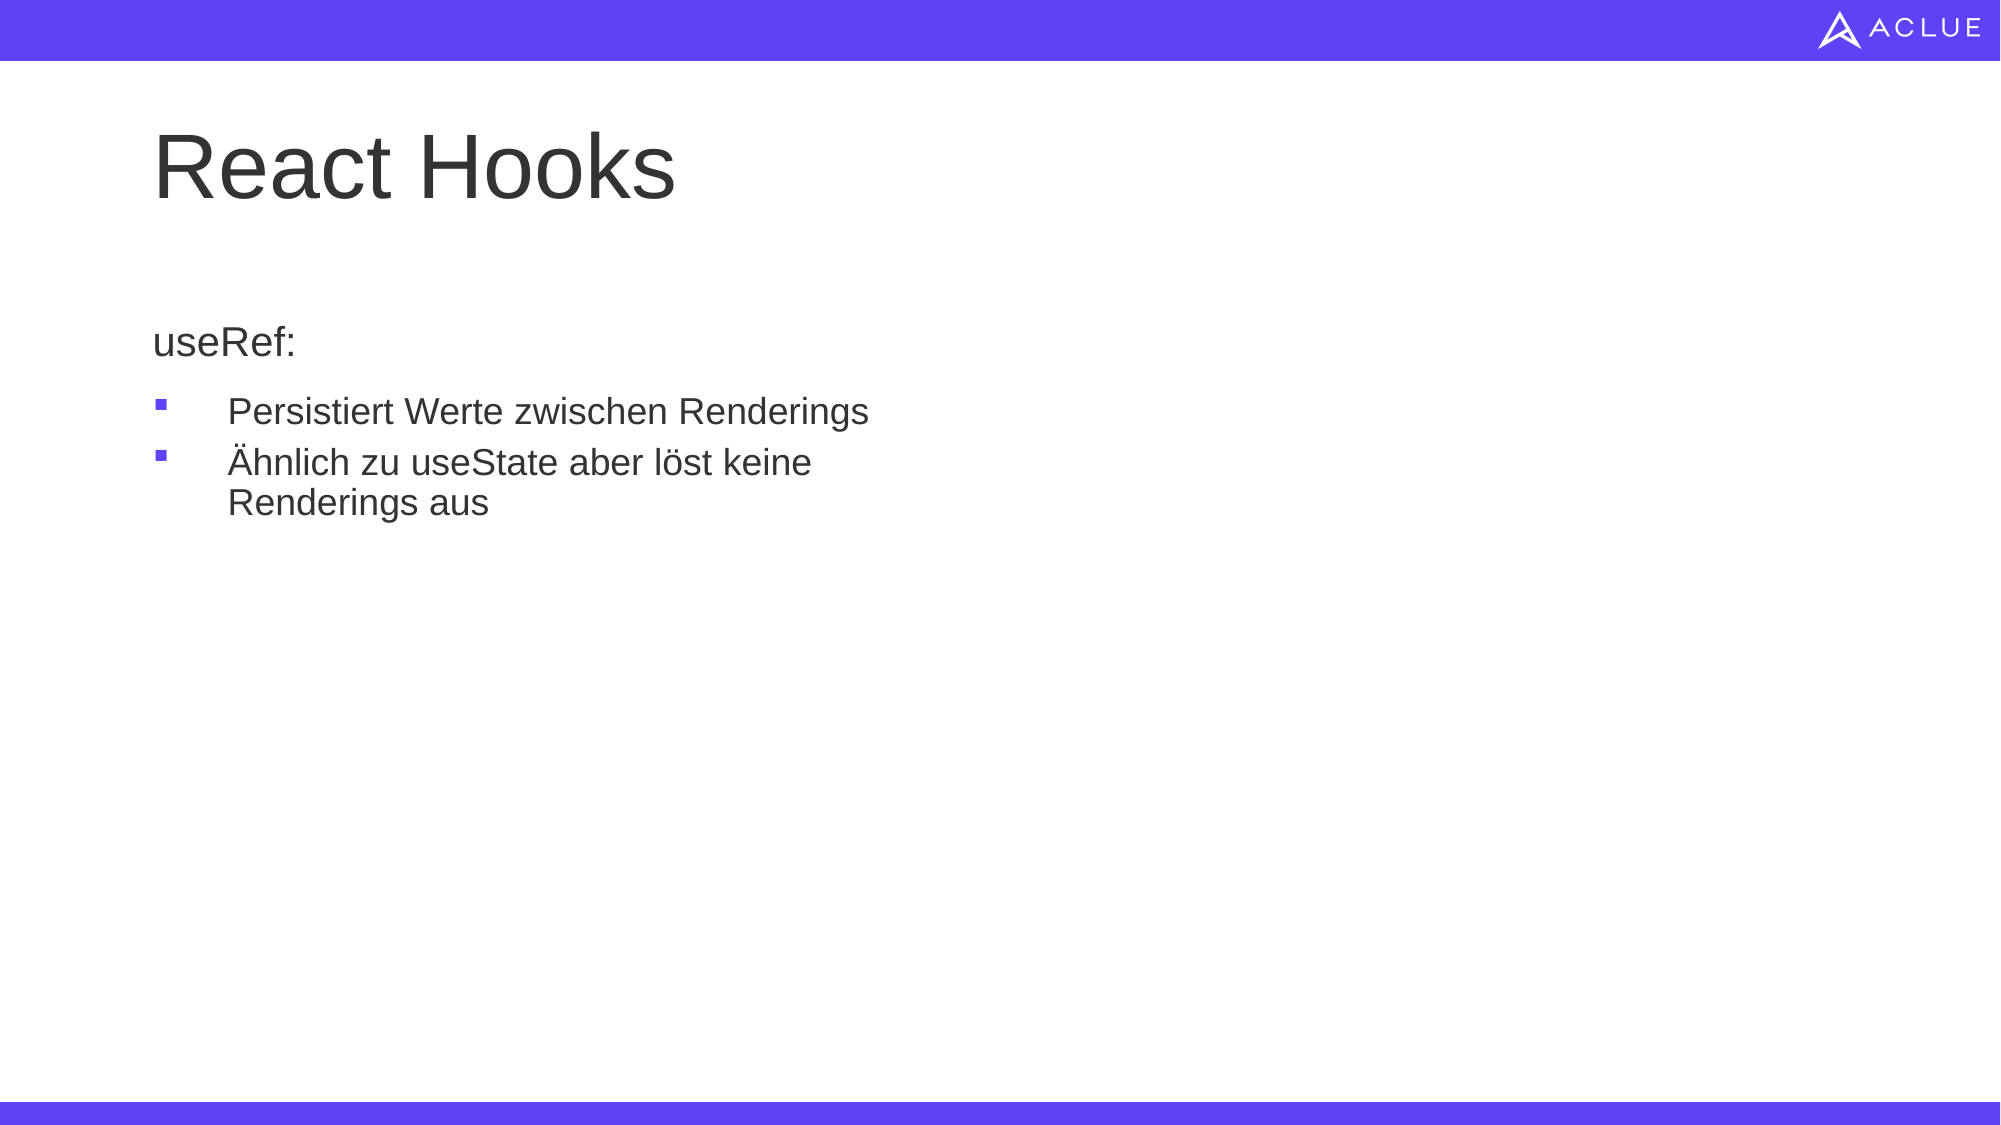

# React Hooks
useRef:
Persistiert Werte zwischen Renderings
Ähnlich zu useState aber löst keine Renderings aus